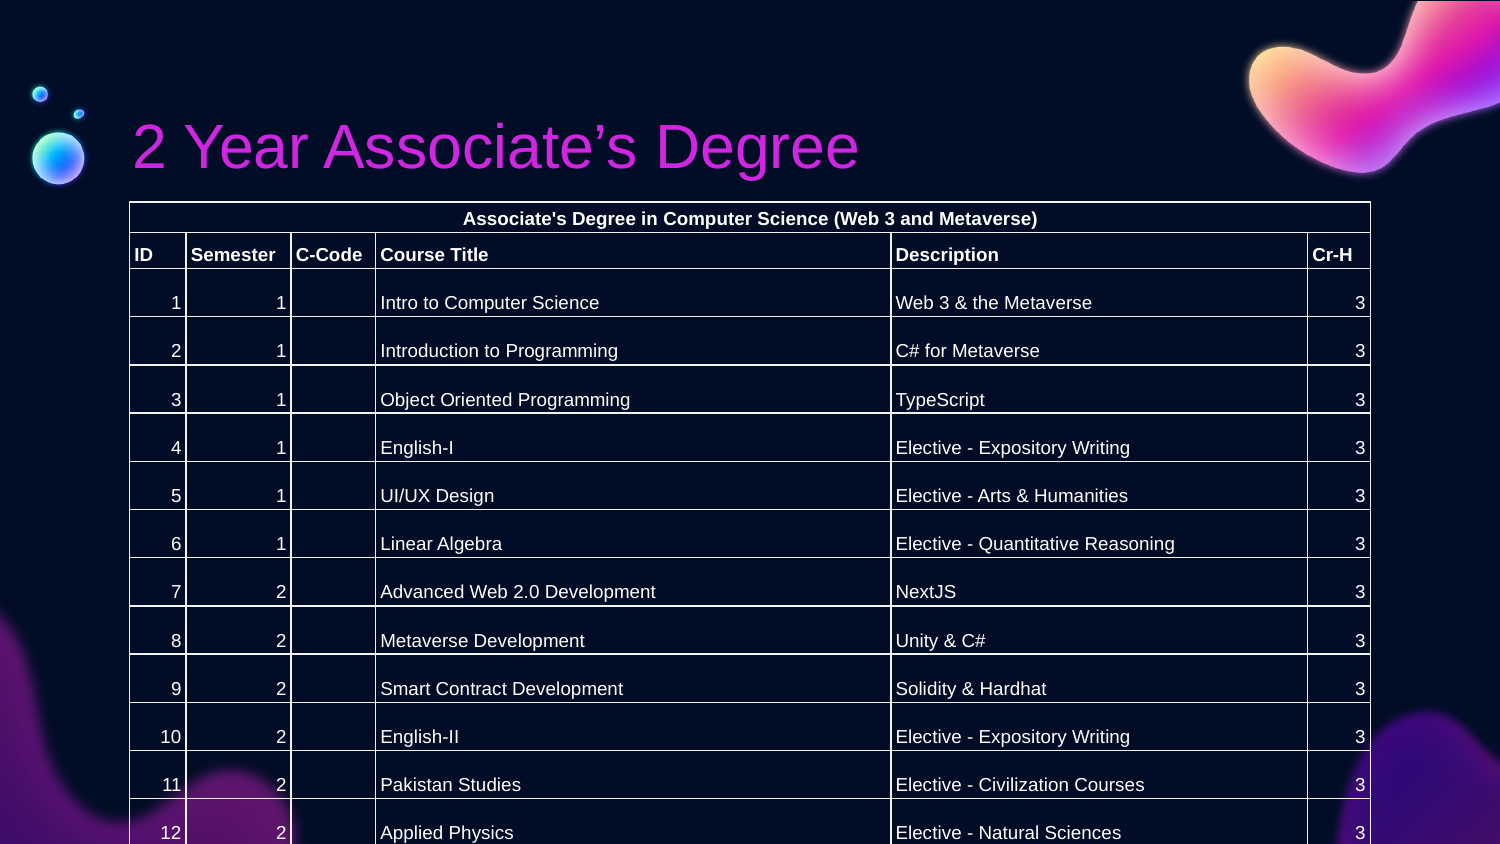

# 2 Year Associate’s Degree
| Associate's Degree in Computer Science (Web 3 and Metaverse) |  |  |  |  |  |
| --- | --- | --- | --- | --- | --- |
| ID | Semester | C-Code | Course Title | Description | Cr-H |
| 1 | 1 |  | Intro to Computer Science | Web 3 & the Metaverse | 3 |
| 2 | 1 |  | Introduction to Programming | C# for Metaverse | 3 |
| 3 | 1 |  | Object Oriented Programming | TypeScript | 3 |
| 4 | 1 |  | English-I | Elective - Expository Writing | 3 |
| 5 | 1 |  | UI/UX Design | Elective - Arts & Humanities | 3 |
| 6 | 1 |  | Linear Algebra | Elective - Quantitative Reasoning | 3 |
| 7 | 2 |  | Advanced Web 2.0 Development | NextJS | 3 |
| 8 | 2 |  | Metaverse Development | Unity & C# | 3 |
| 9 | 2 |  | Smart Contract Development | Solidity & Hardhat | 3 |
| 10 | 2 |  | English-II | Elective - Expository Writing | 3 |
| 11 | 2 |  | Pakistan Studies | Elective - Civilization Courses | 3 |
| 12 | 2 |  | Applied Physics | Elective - Natural Sciences | 3 |